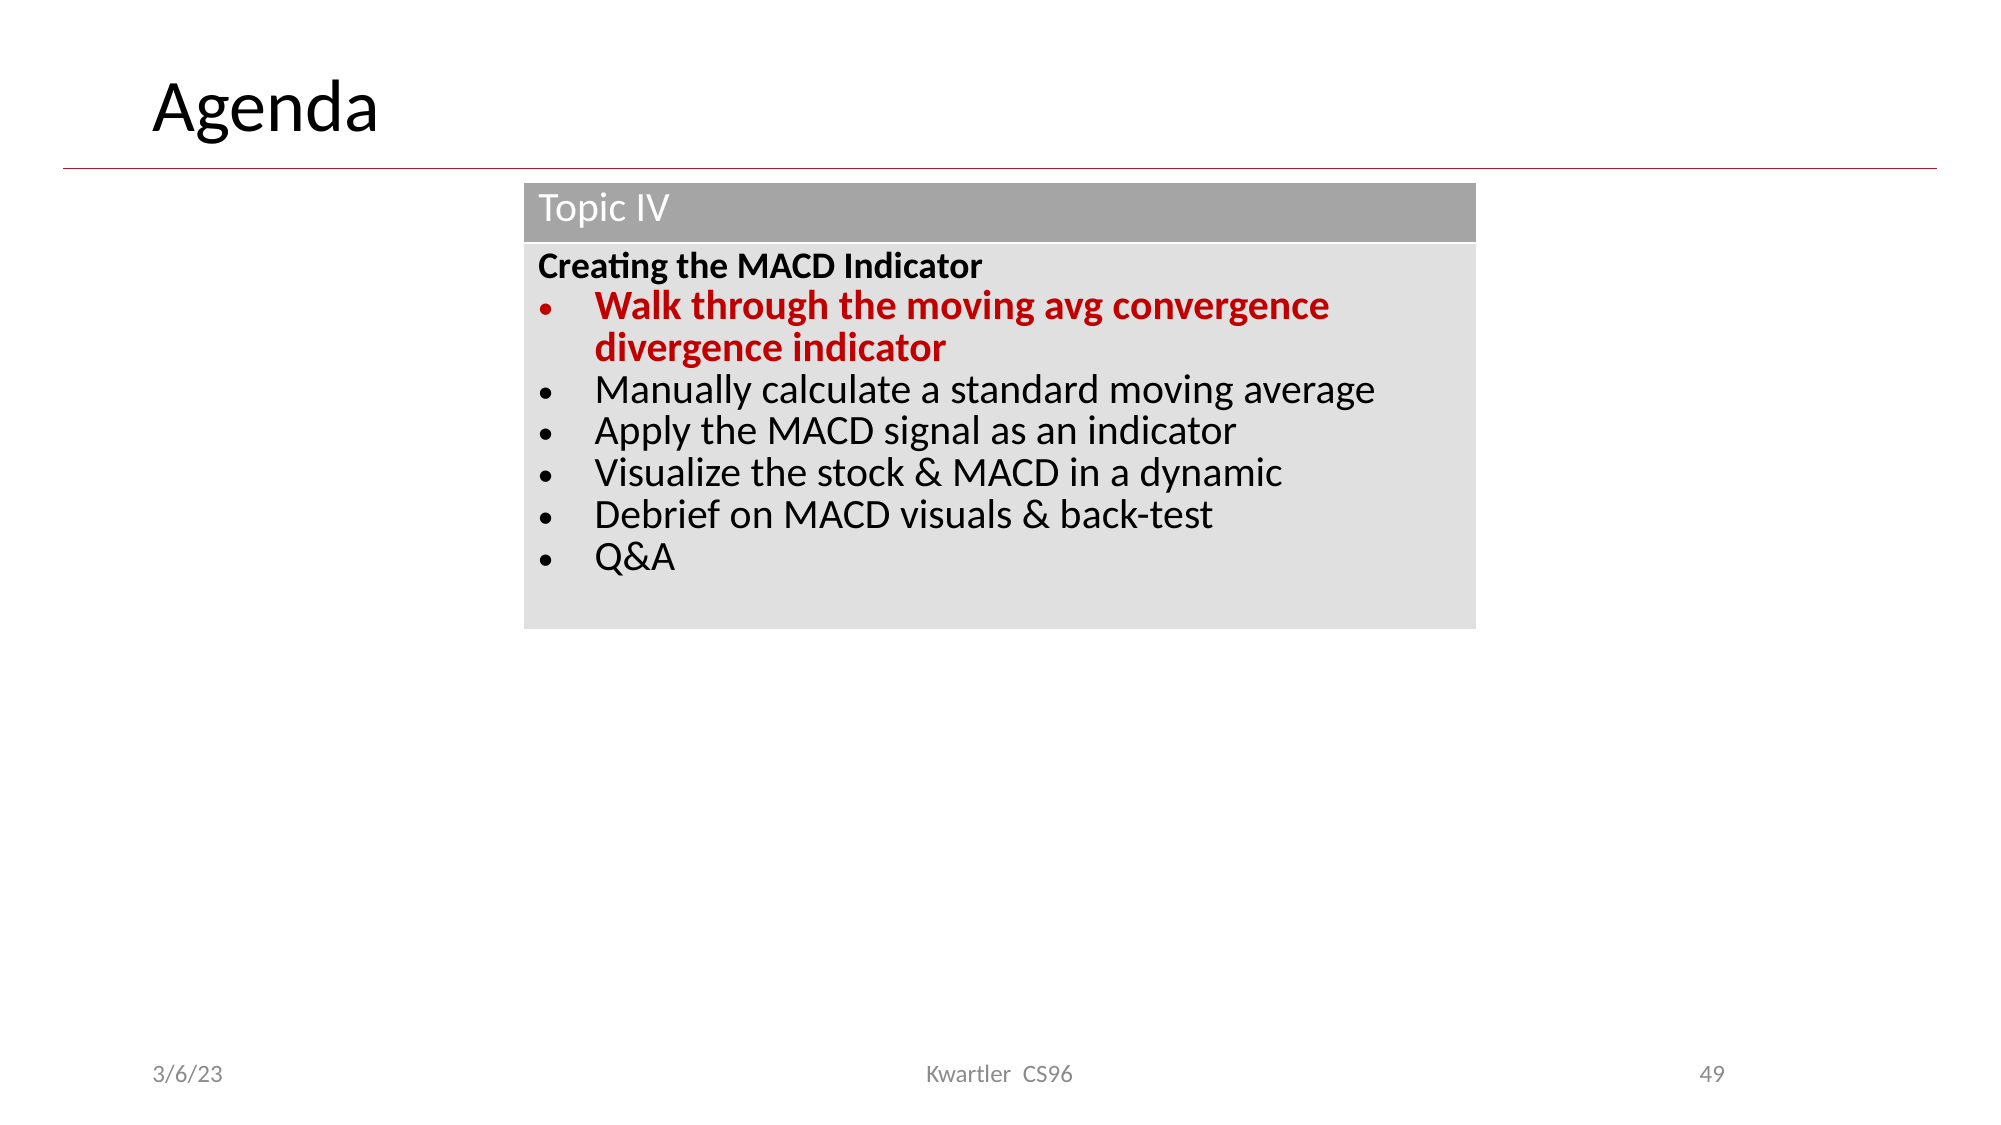

# Agenda
| Topic IV |
| --- |
| Creating the MACD Indicator Walk through the moving avg convergence divergence indicator Manually calculate a standard moving average Apply the MACD signal as an indicator Visualize the stock & MACD in a dynamic Debrief on MACD visuals & back-test Q&A |
3/6/23
Kwartler  CS96
49